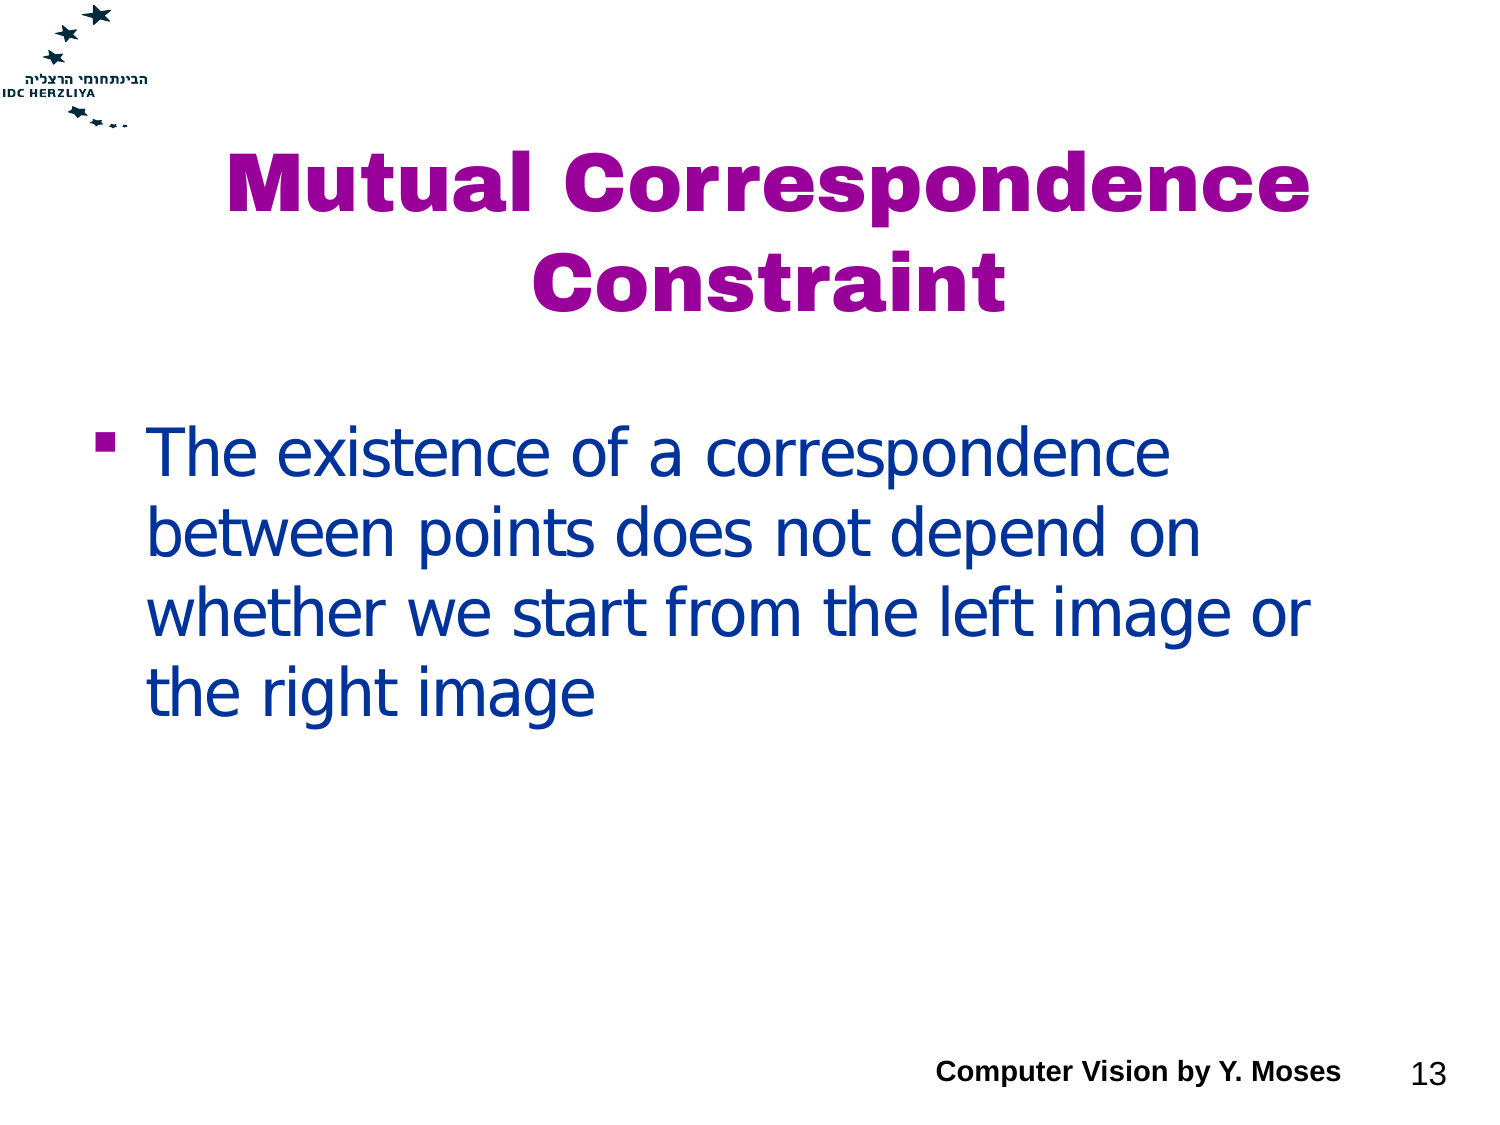

# Mutual Correspondence Constraint

The existence of a correspondence between points does not depend on whether we start from the left image or the right image
Computer Vision by Y. Moses
13